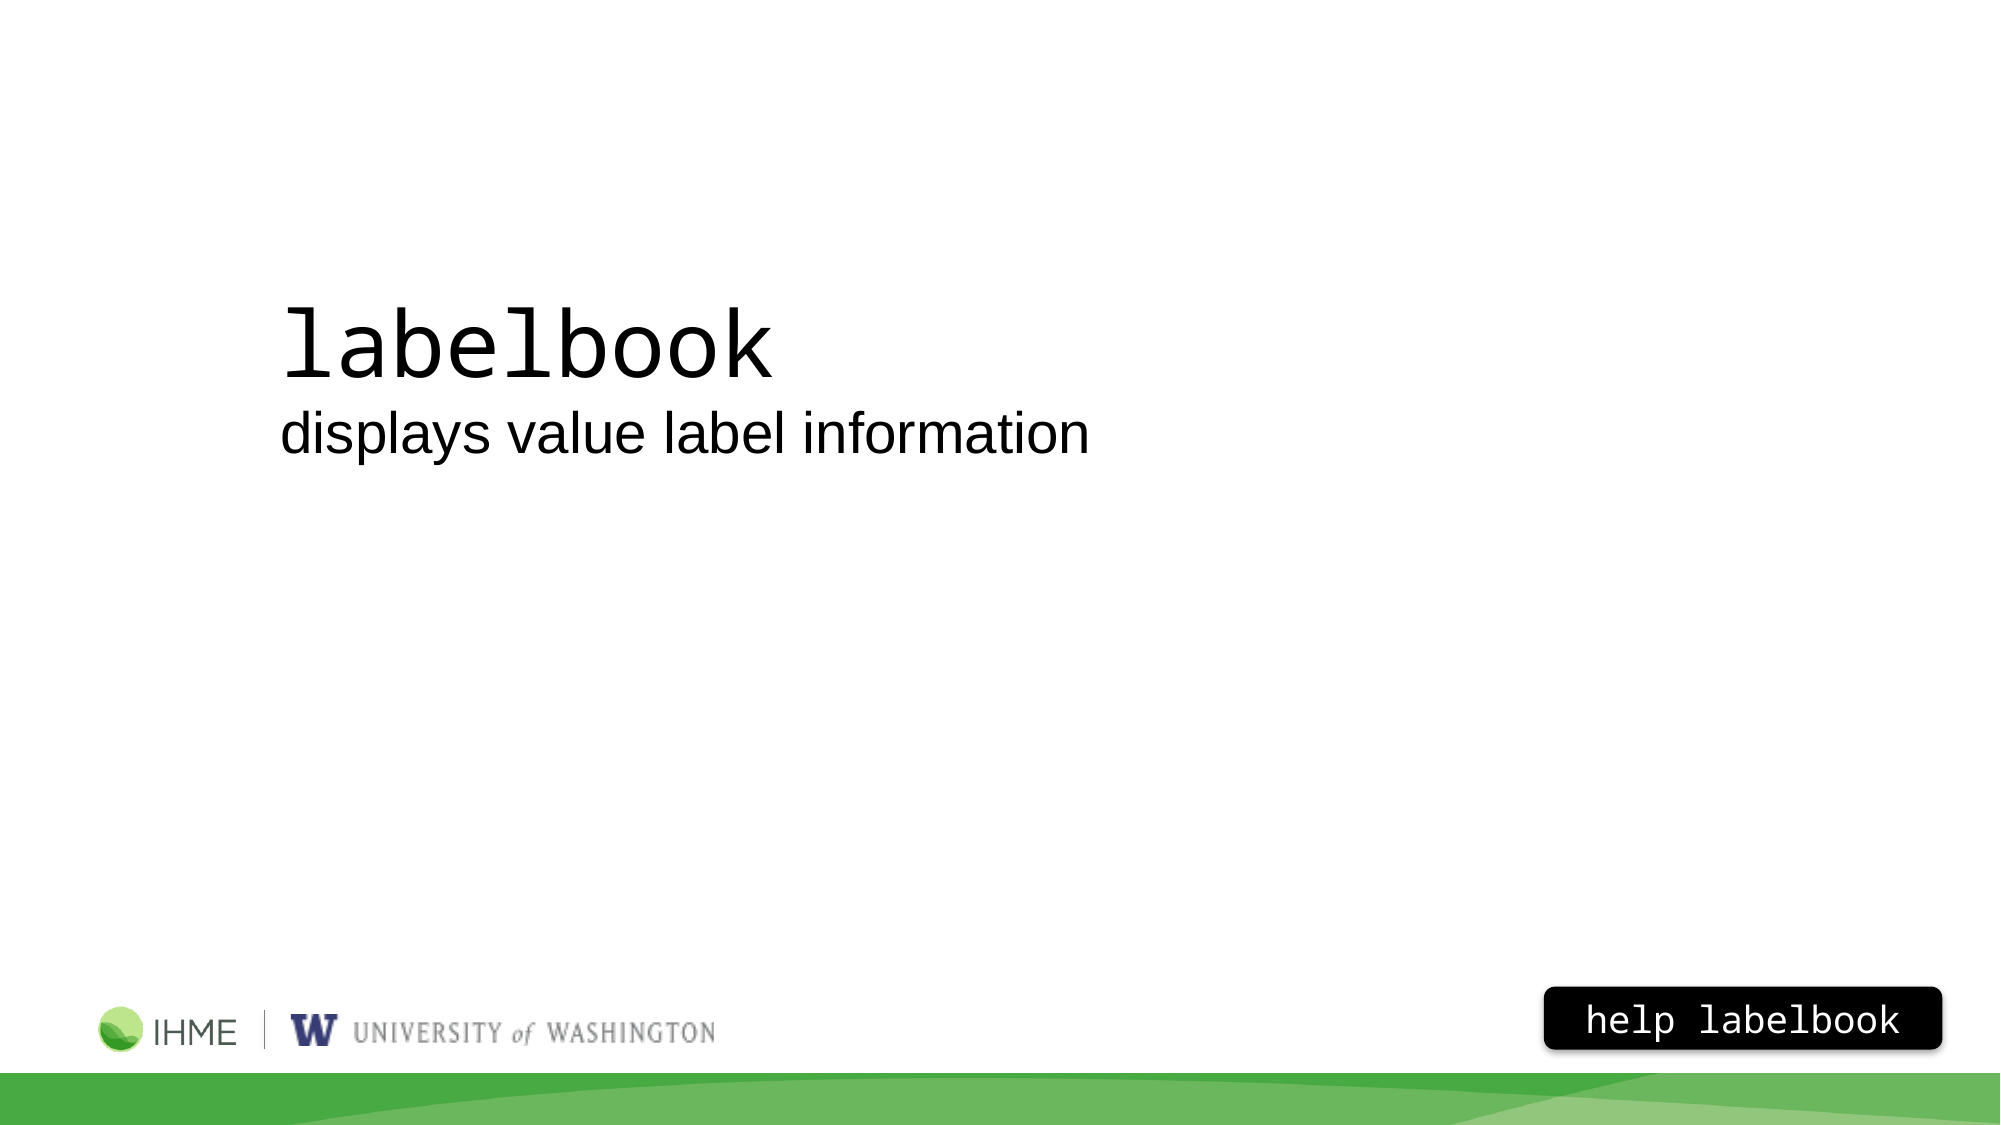

labelbook
displays value label information

help labelbook